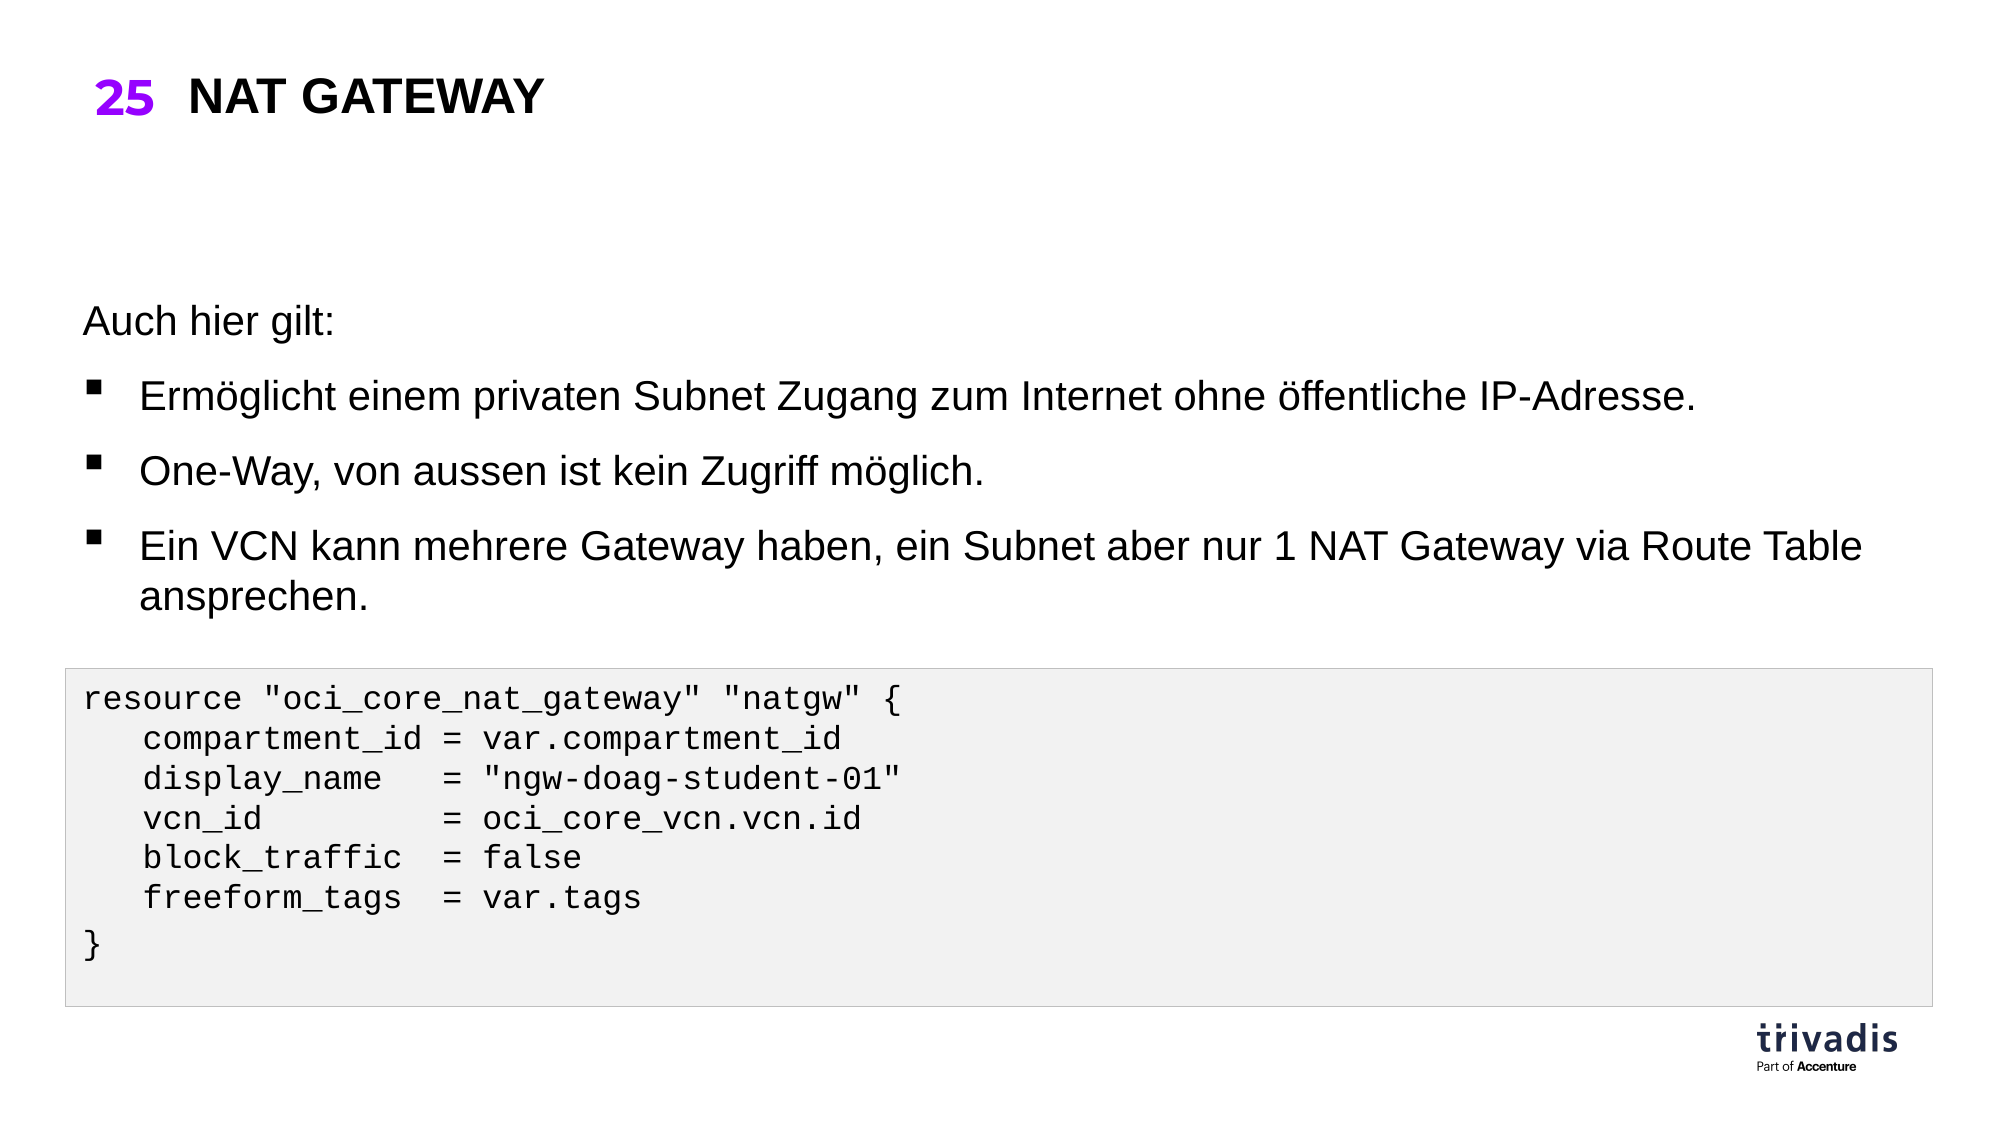

# NAT GATEWAY
Auch hier gilt:
Ermöglicht einem privaten Subnet Zugang zum Internet ohne öffentliche IP-Adresse.
One-Way, von aussen ist kein Zugriff möglich.
Ein VCN kann mehrere Gateway haben, ein Subnet aber nur 1 NAT Gateway via Route Table ansprechen.
resource "oci_core_nat_gateway" "natgw" {
   compartment_id = var.compartment_id
   display_name   = "ngw-doag-student-01"
   vcn_id         = oci_core_vcn.vcn.id
   block_traffic  = false
   freeform_tags  = var.tags
}